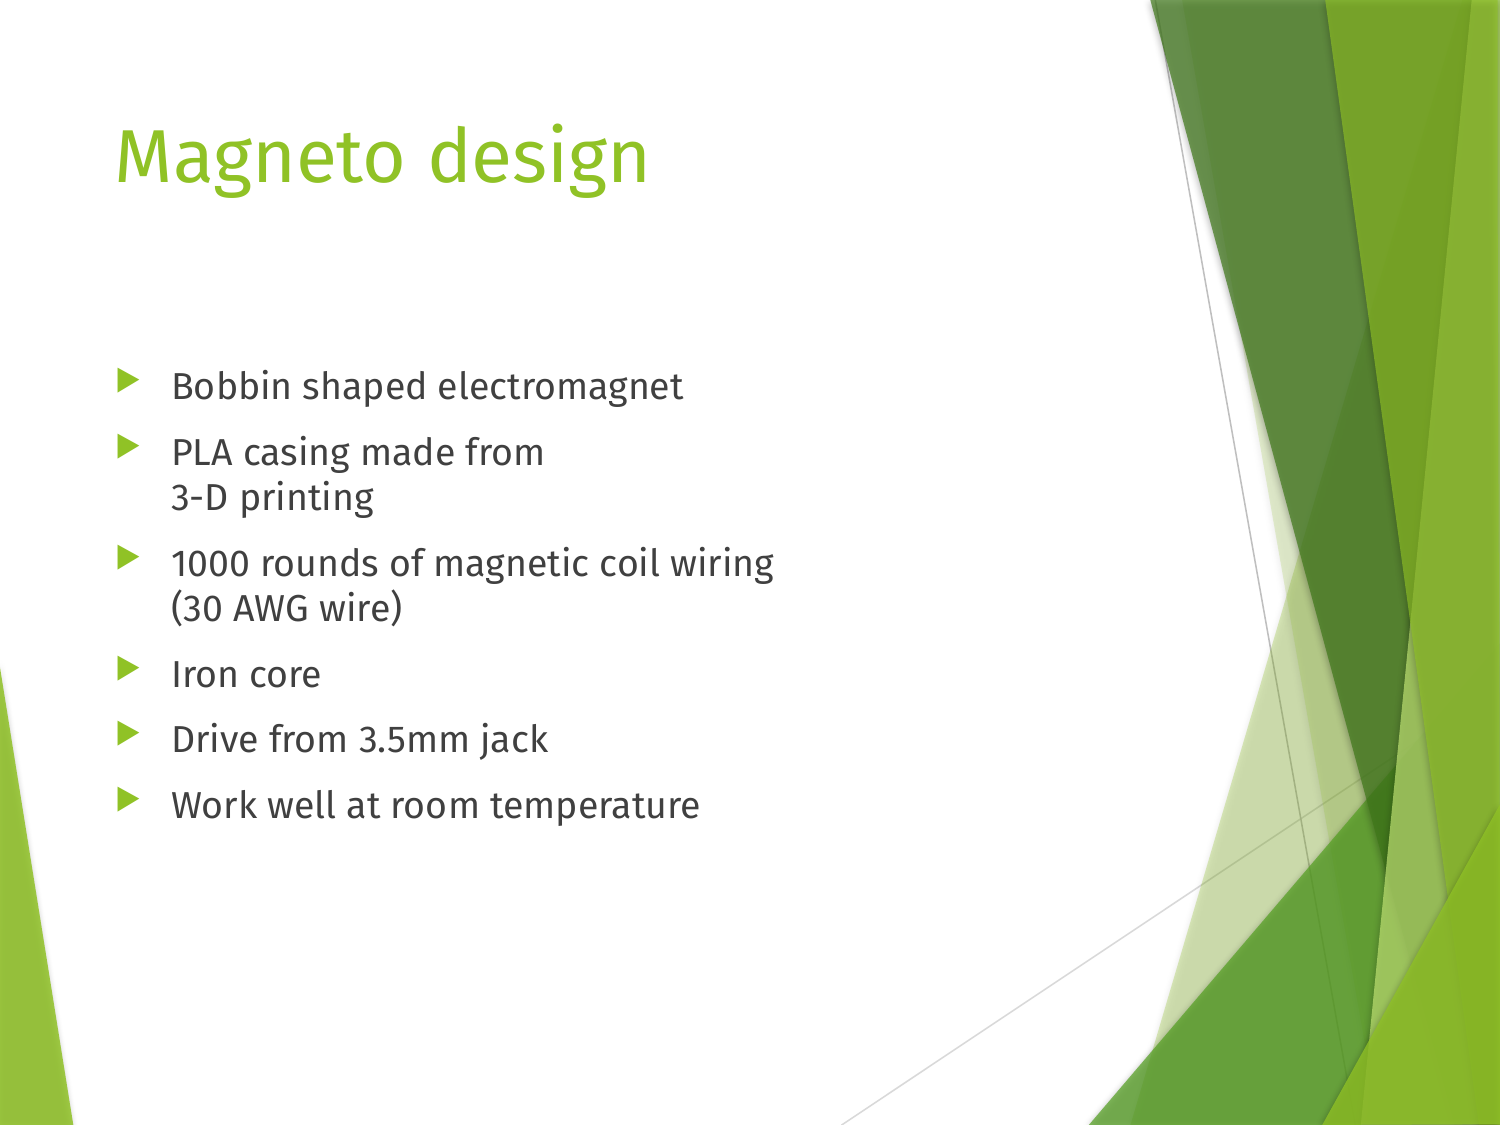

# Magneto design
Bobbin shaped electromagnet
PLA casing made from
3-D printing
1000 rounds of magnetic coil wiring (30 AWG wire)
Iron core
Drive from 3.5mm jack
Work well at room temperature